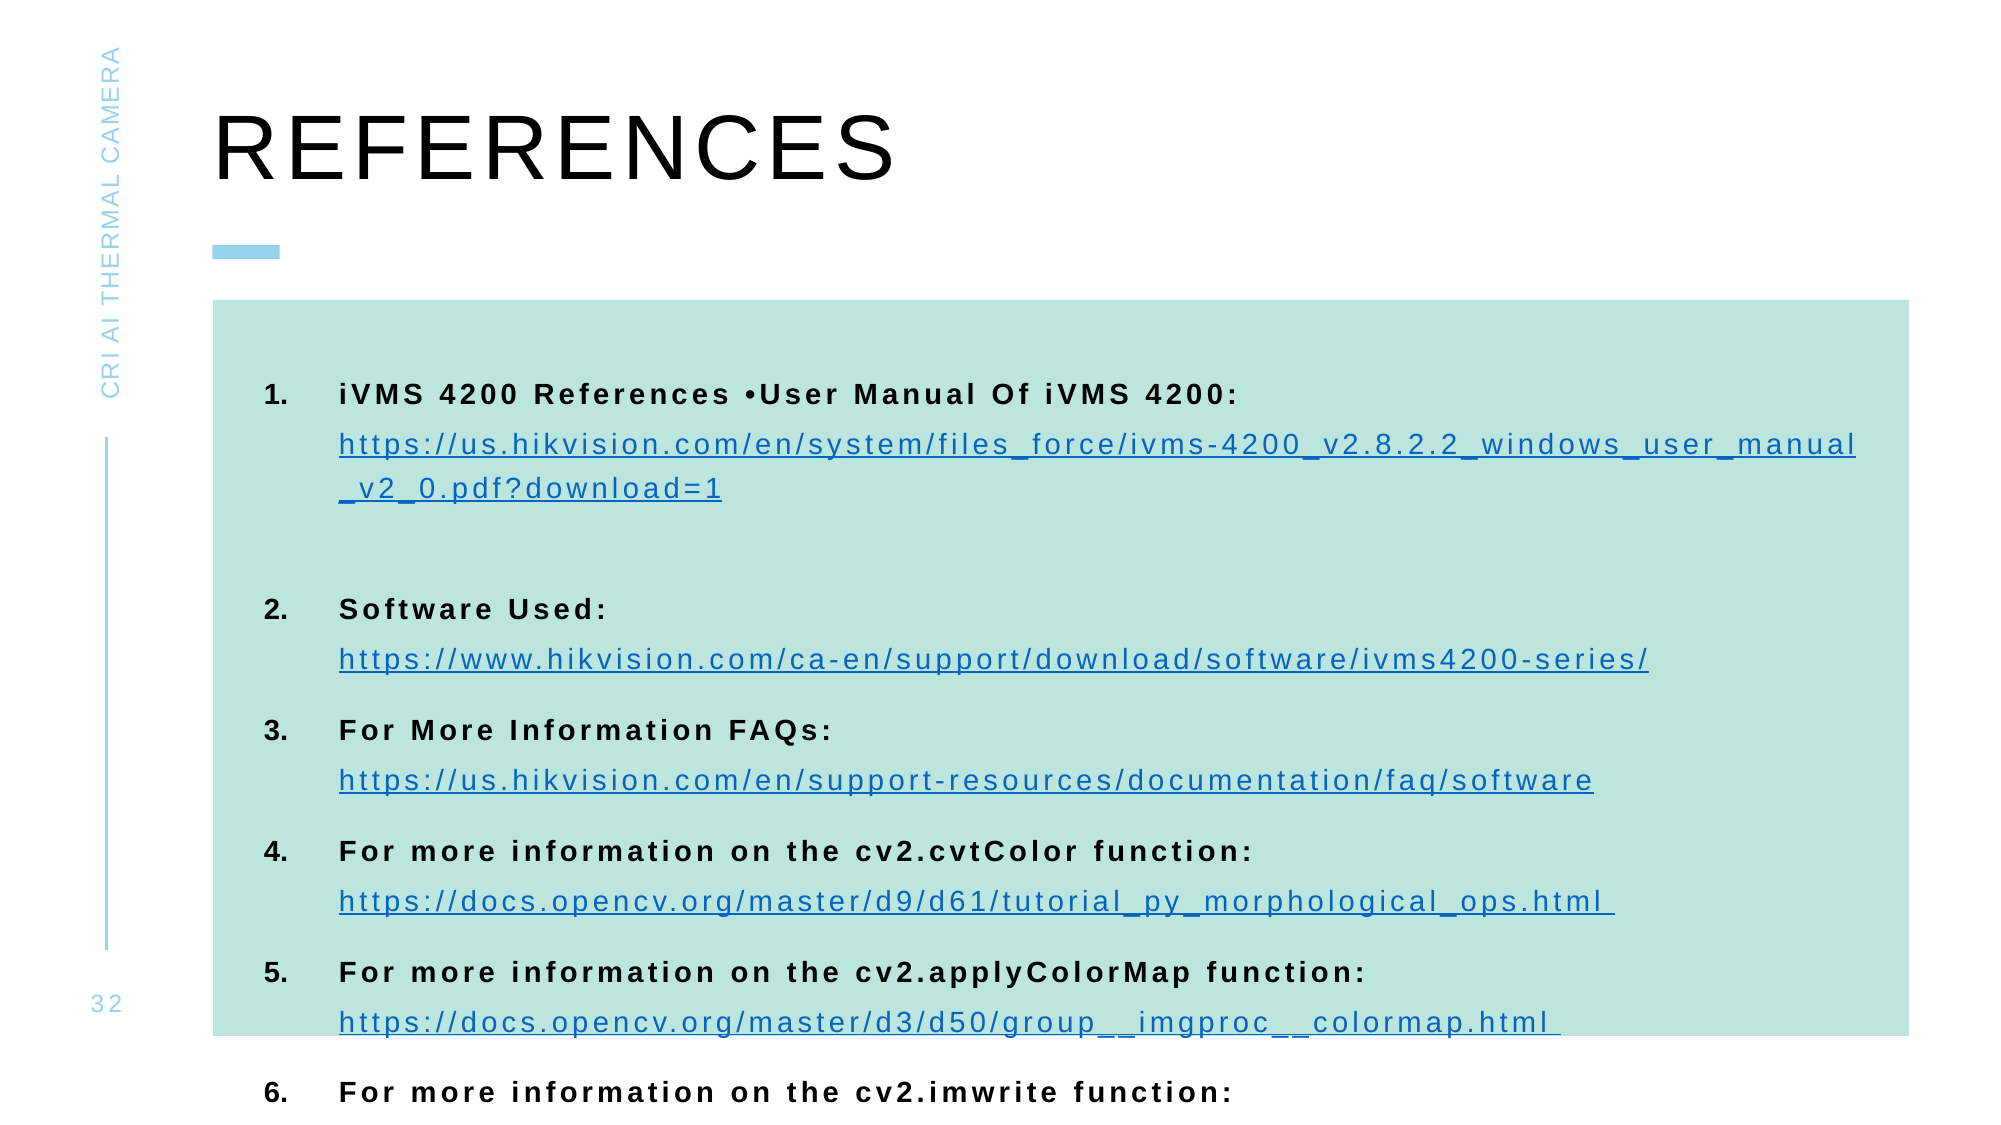

# REFERENCES
CRI AI THERMAL CAMERA
iVMS 4200 References •User Manual Of iVMS 4200: https://us.hikvision.com/en/system/files_force/ivms-4200_v2.8.2.2_windows_user_manual_v2_0.pdf?download=1
Software Used: https://www.hikvision.com/ca-en/support/download/software/ivms4200-series/
For More Information FAQs: https://us.hikvision.com/en/support-resources/documentation/faq/software
For more information on the cv2.cvtColor function: https://docs.opencv.org/master/d9/d61/tutorial_py_morphological_ops.html
For more information on the cv2.applyColorMap function: https://docs.opencv.org/master/d3/d50/group__imgproc__colormap.html
For more information on the cv2.imwrite function: https://docs.opencv.org/master/d4/dc0/group__imgcodecs.html

32